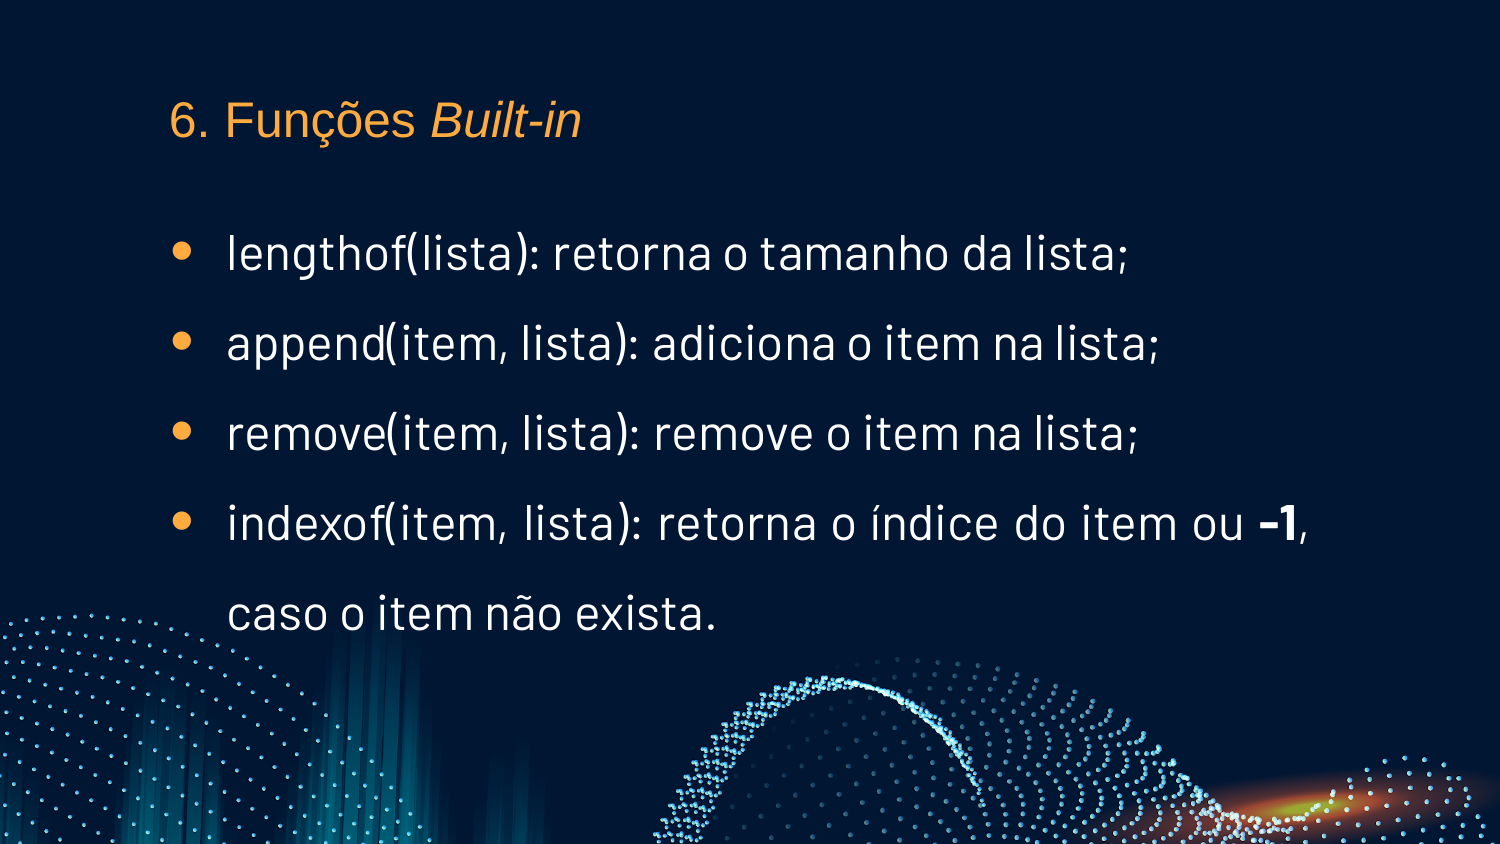

# 6. Funções Built-in
lengthof(lista): retorna o tamanho da lista;
append(item, lista): adiciona o item na lista;
remove(item, lista): remove o item na lista;
indexof(item, lista): retorna o índice do item ou -1, caso o item não exista.